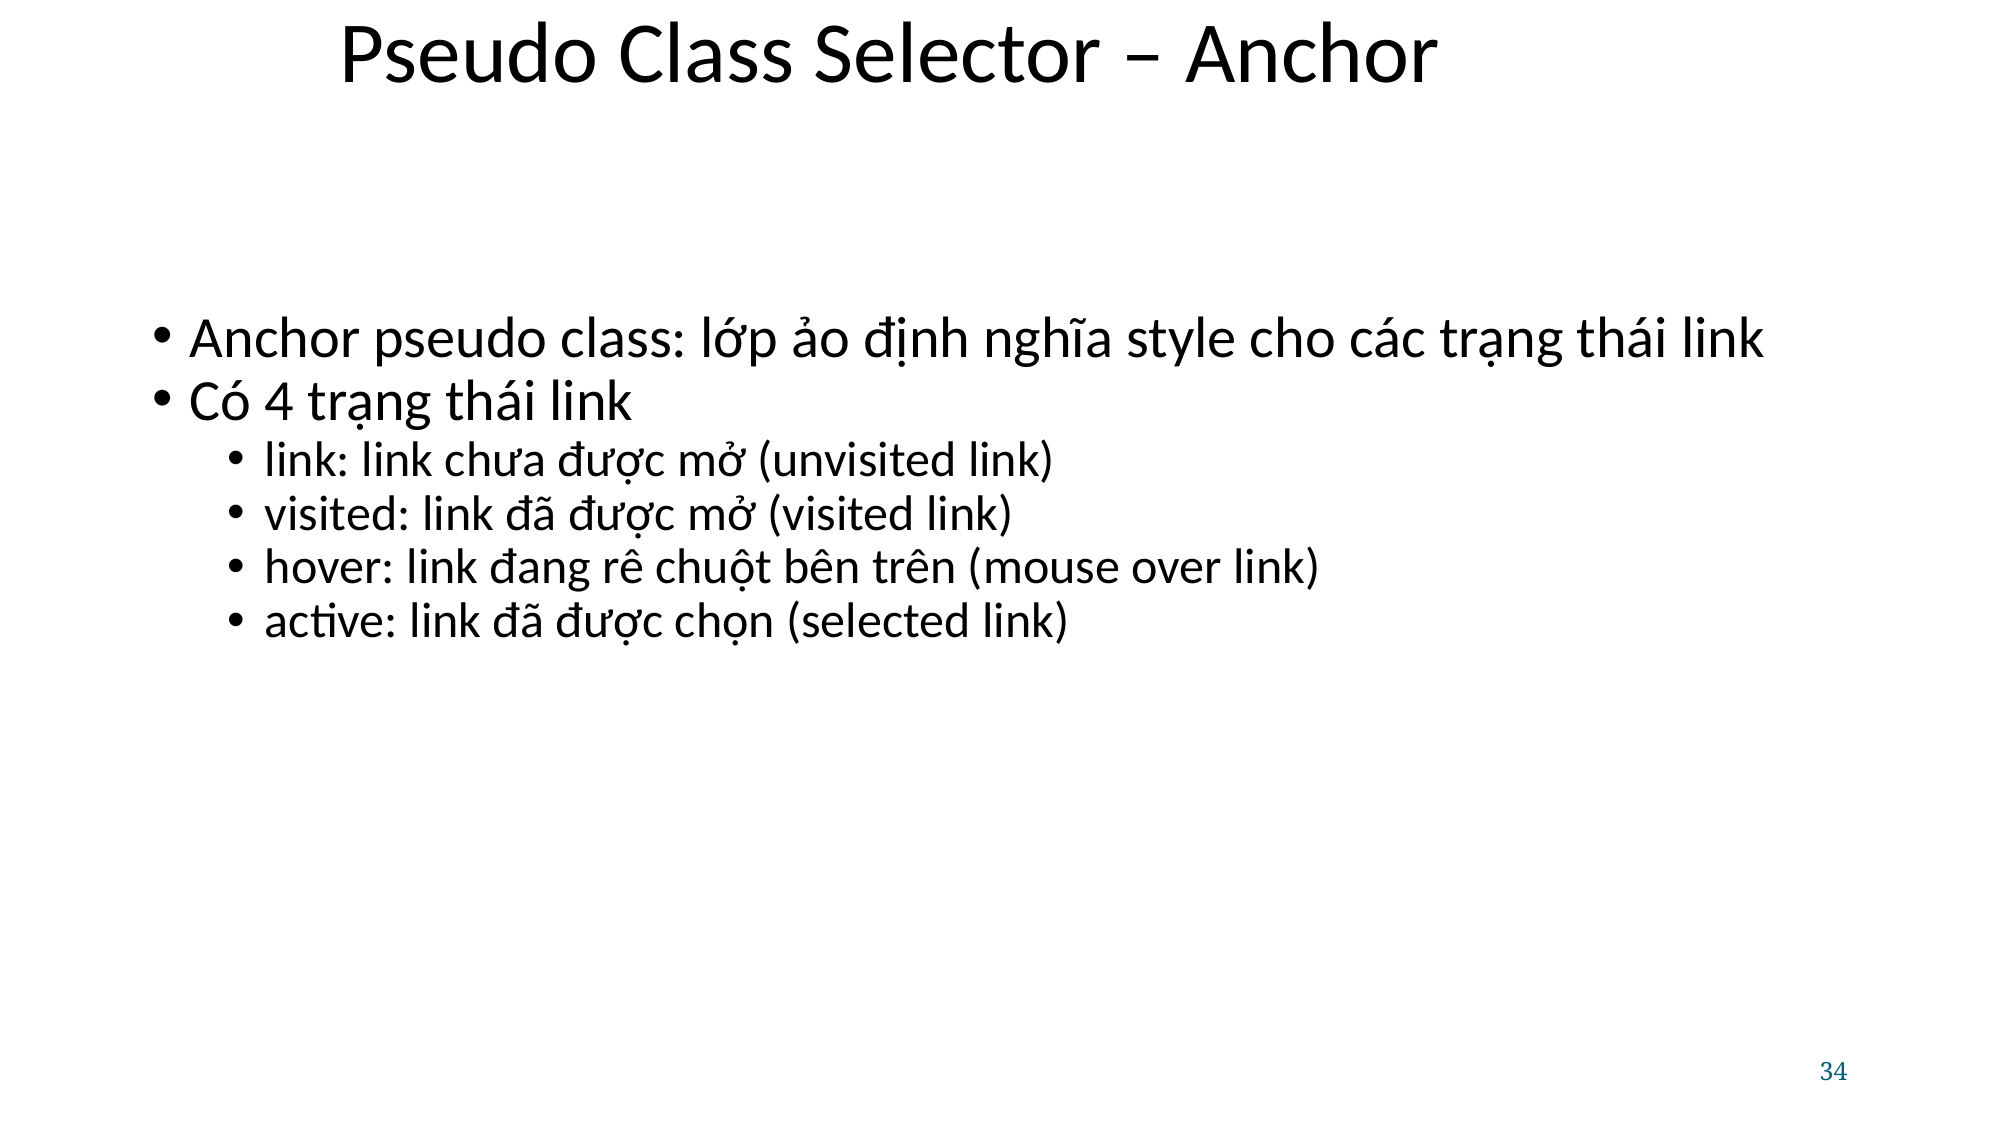

# Pseudo Class Selector – Anchor
Anchor pseudo class: lớp ảo định nghĩa style cho các trạng thái link
Có 4 trạng thái link
link: link chưa được mở (unvisited link)
visited: link đã được mở (visited link)
hover: link đang rê chuột bên trên (mouse over link)
active: link đã được chọn (selected link)

34